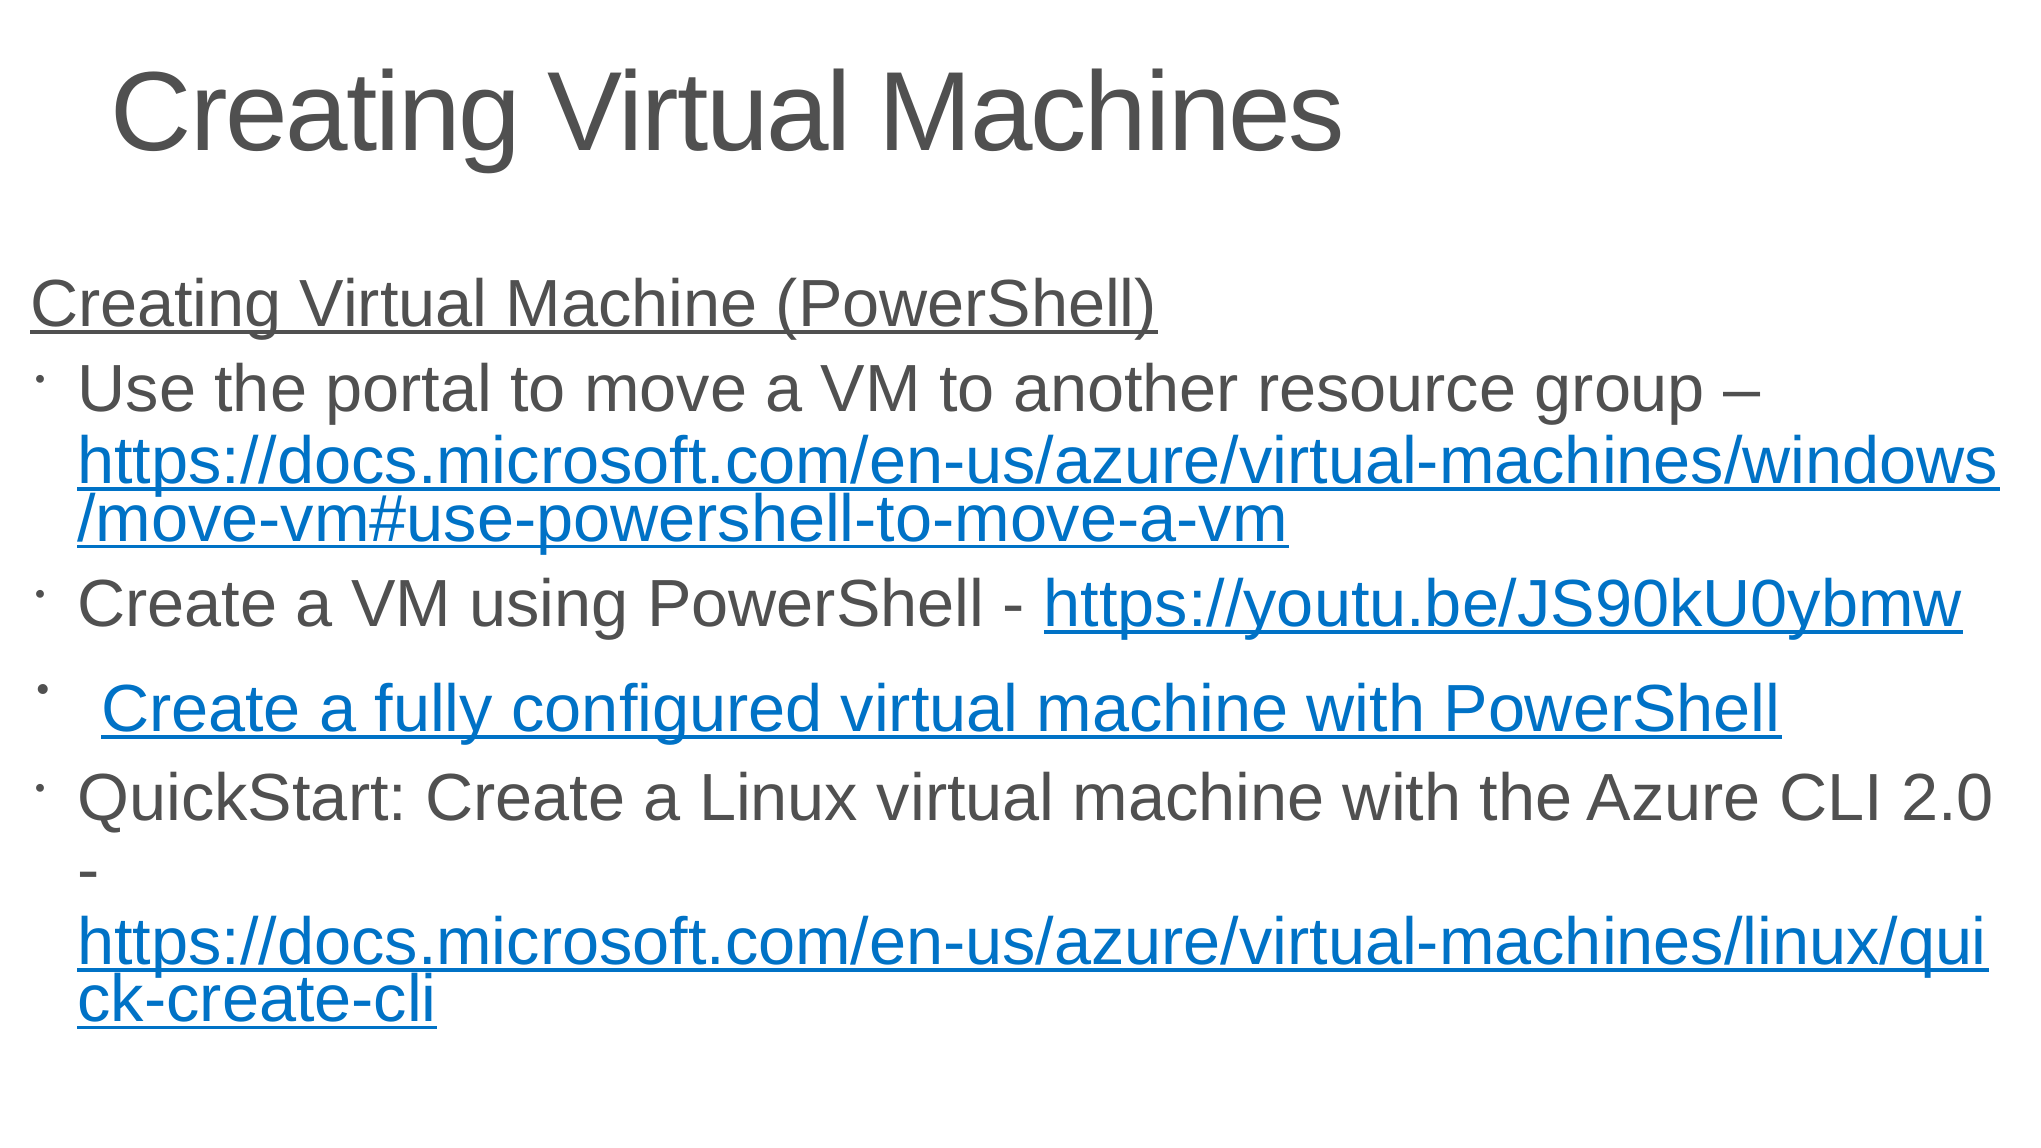

# Creating Virtual Machines
Creating Virtual Machine (PowerShell)
Use the portal to move a VM to another resource group – https://docs.microsoft.com/en-us/azure/virtual-machines/windows/move-vm#use-powershell-to-move-a-vm
Create a VM using PowerShell - https://youtu.be/JS90kU0ybmw
 Create a fully configured virtual machine with PowerShell
QuickStart: Create a Linux virtual machine with the Azure CLI 2.0 - https://docs.microsoft.com/en-us/azure/virtual-machines/linux/quick-create-cli